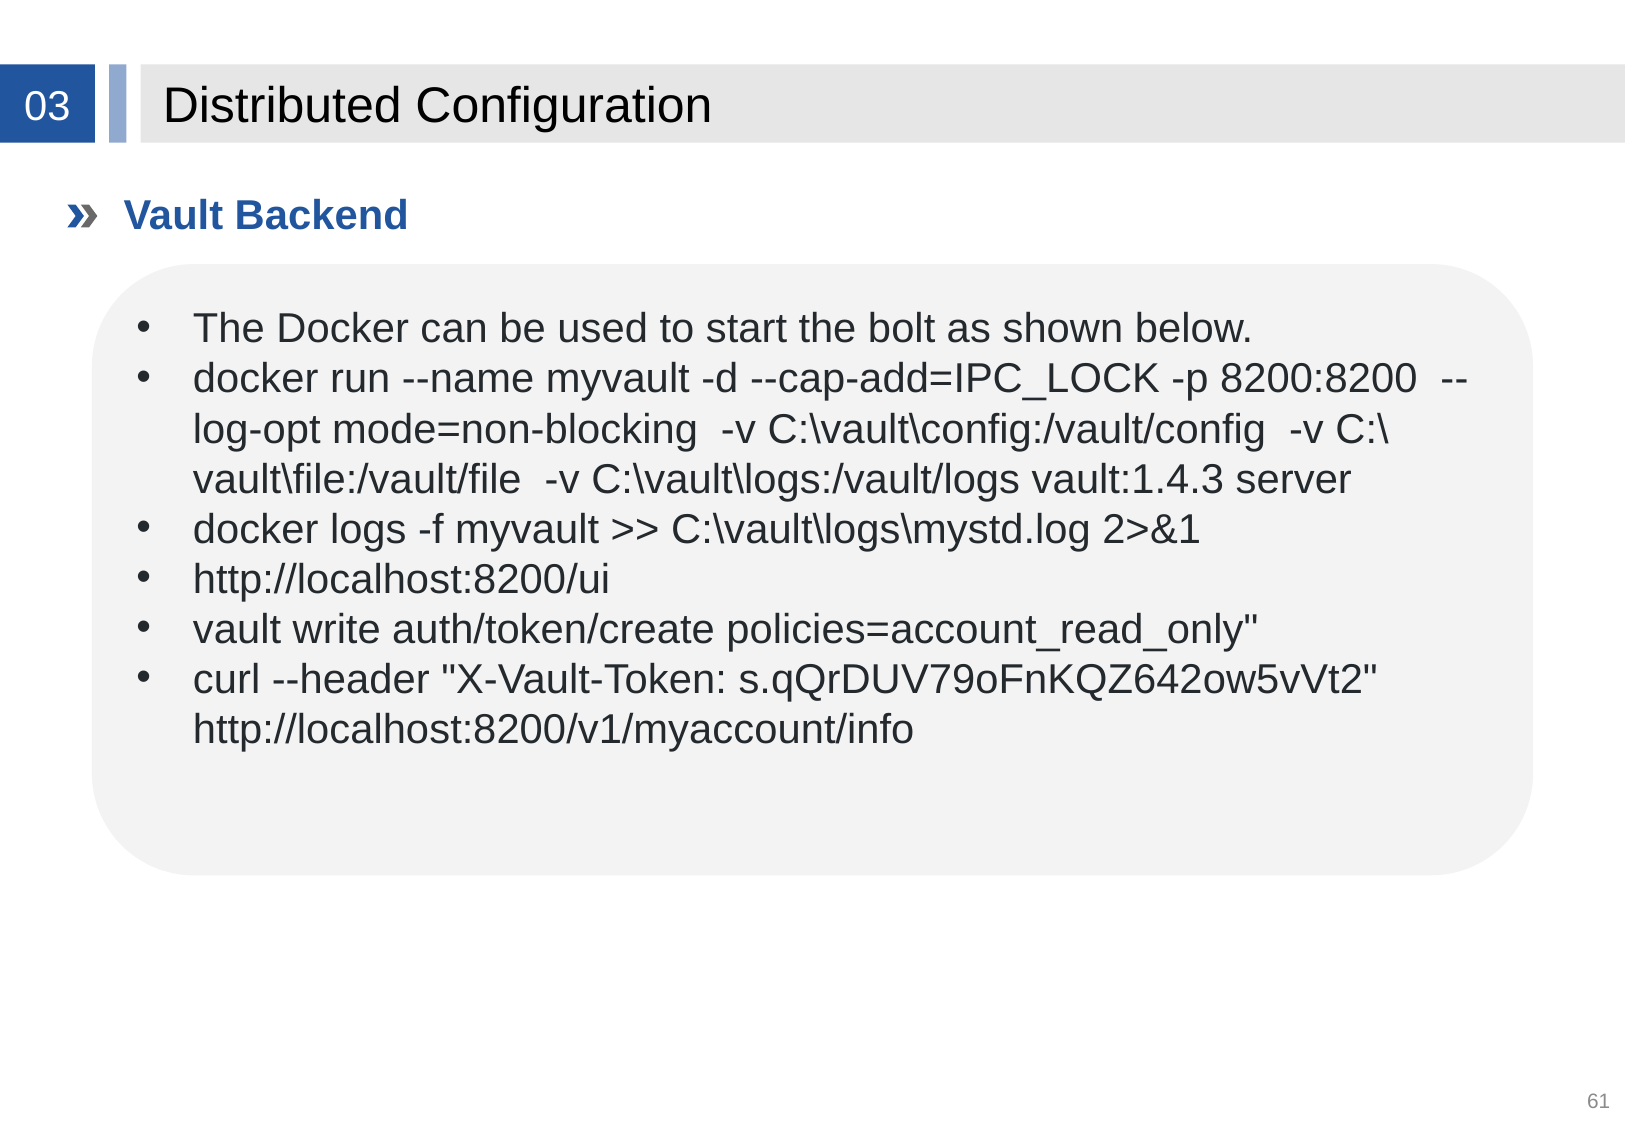

# Distributed Configuration
03
Vault Backend

The Docker can be used to start the bolt as shown below.
docker run --name myvault -d --cap-add=IPC_LOCK -p 8200:8200  --log-opt mode=non-blocking  -v C:\vault\config:/vault/config  -v C:\vault\file:/vault/file  -v C:\vault\logs:/vault/logs vault:1.4.3 server
docker logs -f myvault >> C:\vault\logs\mystd.log 2>&1
http://localhost:8200/ui
vault write auth/token/create policies=account_read_only"
curl --header "X-Vault-Token: s.qQrDUV79oFnKQZ642ow5vVt2" http://localhost:8200/v1/myaccount/info
61